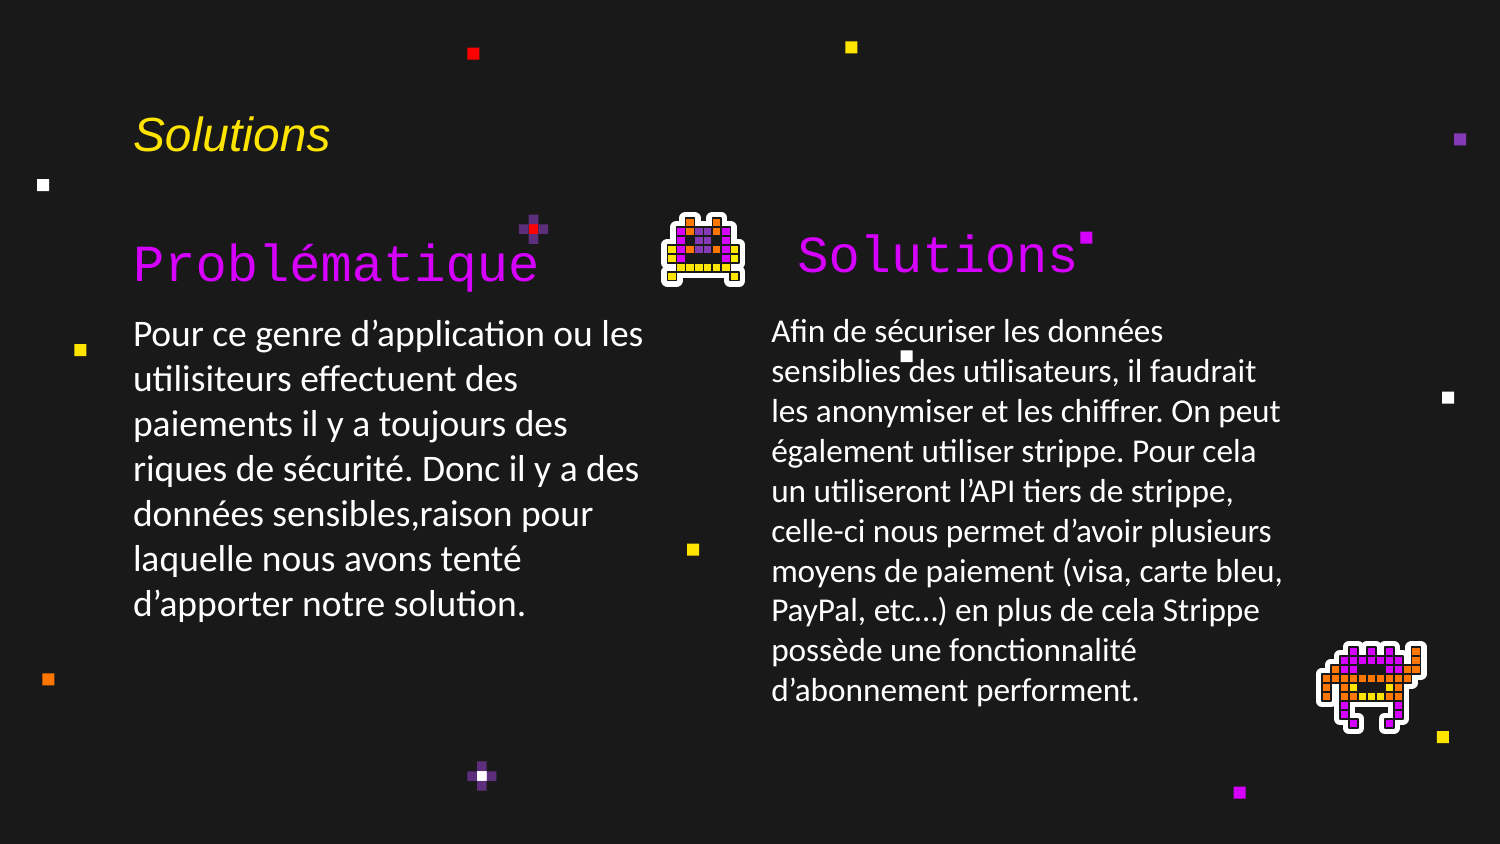

# Solutions

Solutions
Problématique

Pour ce genre d’application ou les utilisiteurs effectuent des paiements il y a toujours des riques de sécurité. Donc il y a des données sensibles,raison pour laquelle nous avons tenté d’apporter notre solution.
Afin de sécuriser les données sensiblies des utilisateurs, il faudrait les anonymiser et les chiffrer. On peut également utiliser strippe. Pour cela un utiliseront l’API tiers de strippe, celle-ci nous permet d’avoir plusieurs moyens de paiement (visa, carte bleu, PayPal, etc…) en plus de cela Strippe possède une fonctionnalité d’abonnement performent.